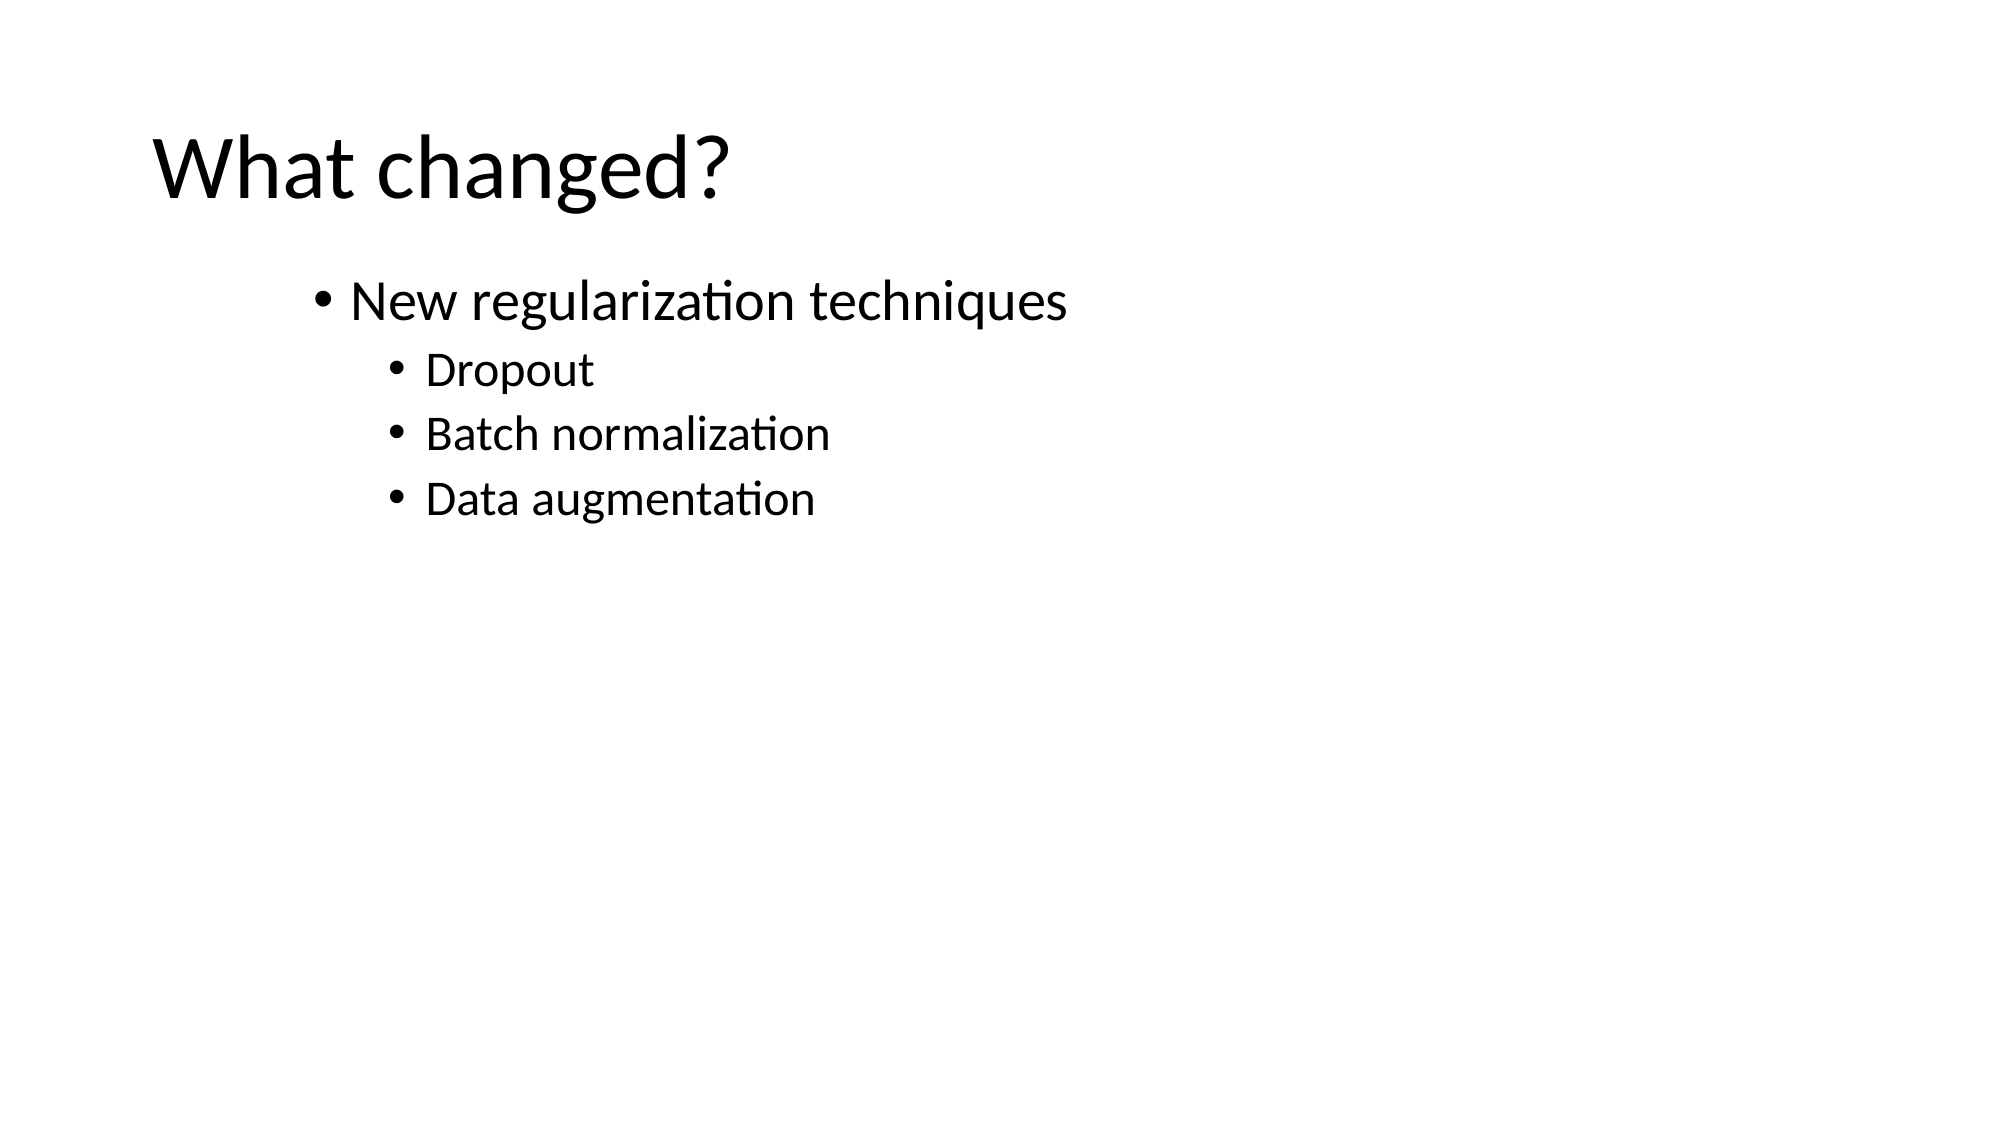

# What changed?
New regularization techniques
Dropout
Batch normalization
Data augmentation